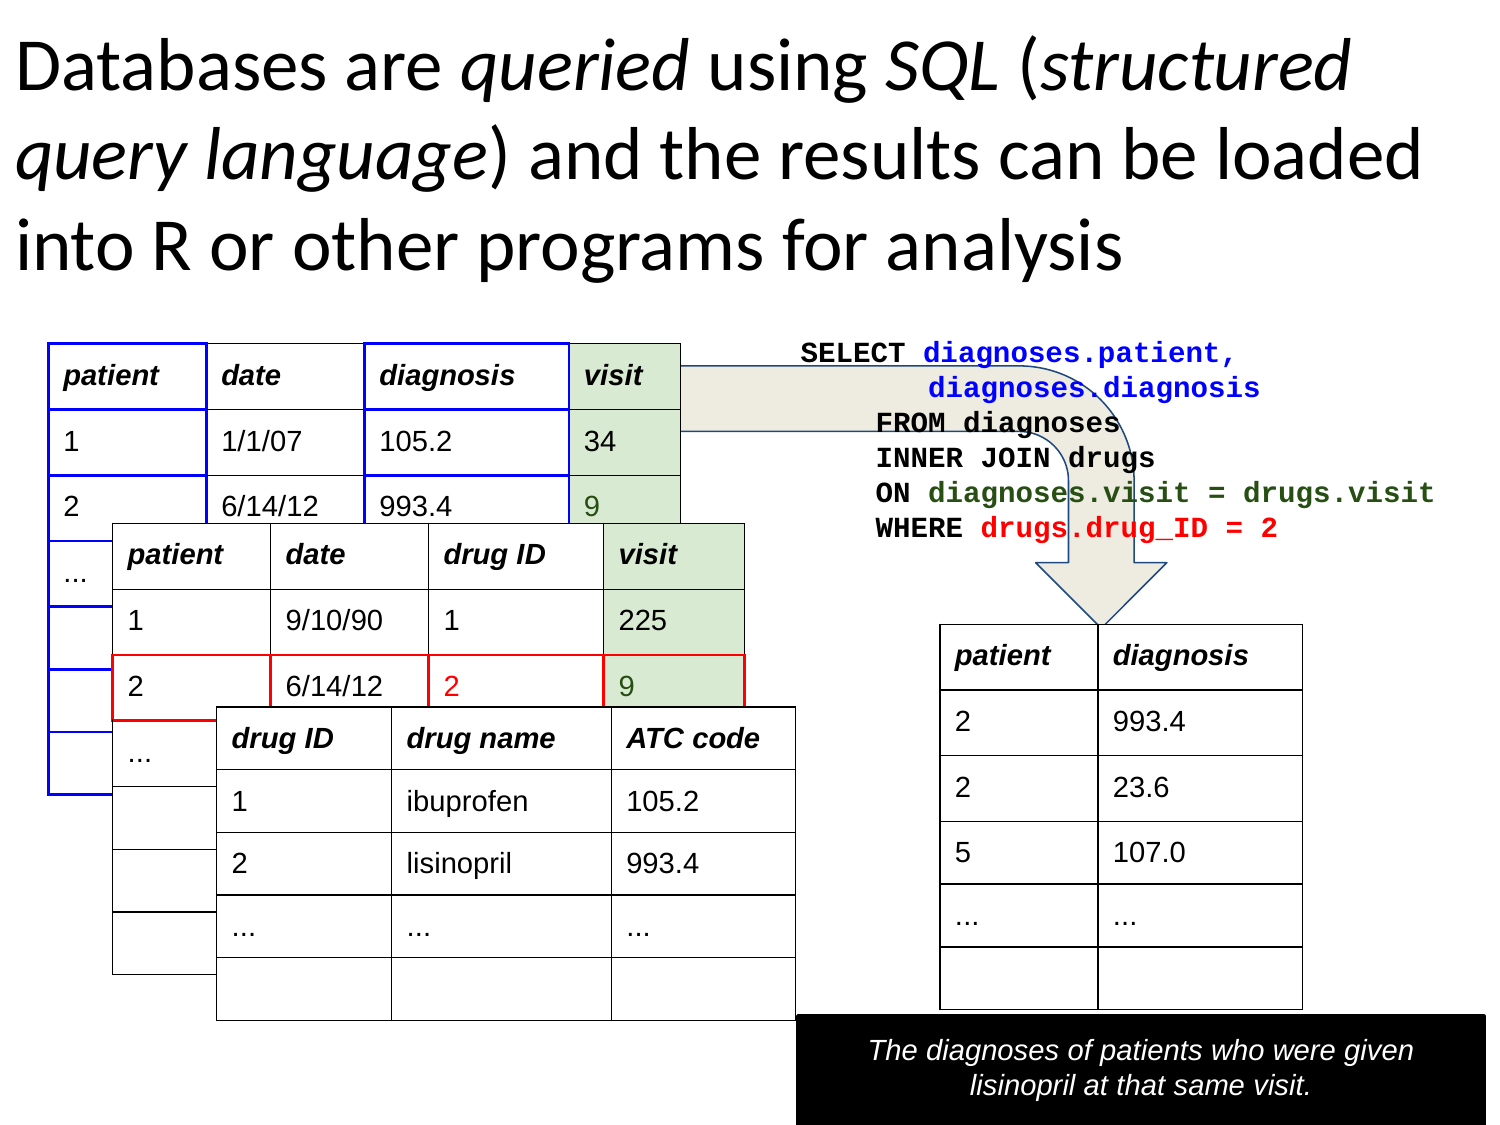

# Databases are queried using SQL (structured query language) and the results can be loaded into R or other programs for analysis

SELECT diagnoses.patient,
   diagnoses.diagnosis
FROM diagnoses
INNER JOIN drugs
ON diagnoses.visit = drugs.visit
WHERE drugs.drug_ID = 2
| patient | date | diagnosis | visit |
| --- | --- | --- | --- |
| 1 | 1/1/07 | 105.2 | 34 |
| 2 | 6/14/12 | 993.4 | 9 |
| ... | ... | ... | ... |
|  |  |  |  |
|  |  |  |  |
|  |  |  |  |
| patient | date | drug ID | visit |
| --- | --- | --- | --- |
| 1 | 9/10/90 | 1 | 225 |
| 2 | 6/14/12 | 2 | 9 |
| ... | ... | ... | ... |
|  |  |  |  |
|  |  |  |  |
|  |  |  |  |
| patient | diagnosis |
| --- | --- |
| 2 | 993.4 |
| 2 | 23.6 |
| 5 | 107.0 |
| ... | ... |
|  |  |
| drug ID | drug name | ATC code |
| --- | --- | --- |
| 1 | ibuprofen | 105.2 |
| 2 | lisinopril | 993.4 |
| ... | ... | ... |
|  |  |  |
The diagnoses of patients who were given lisinopril at that same visit.